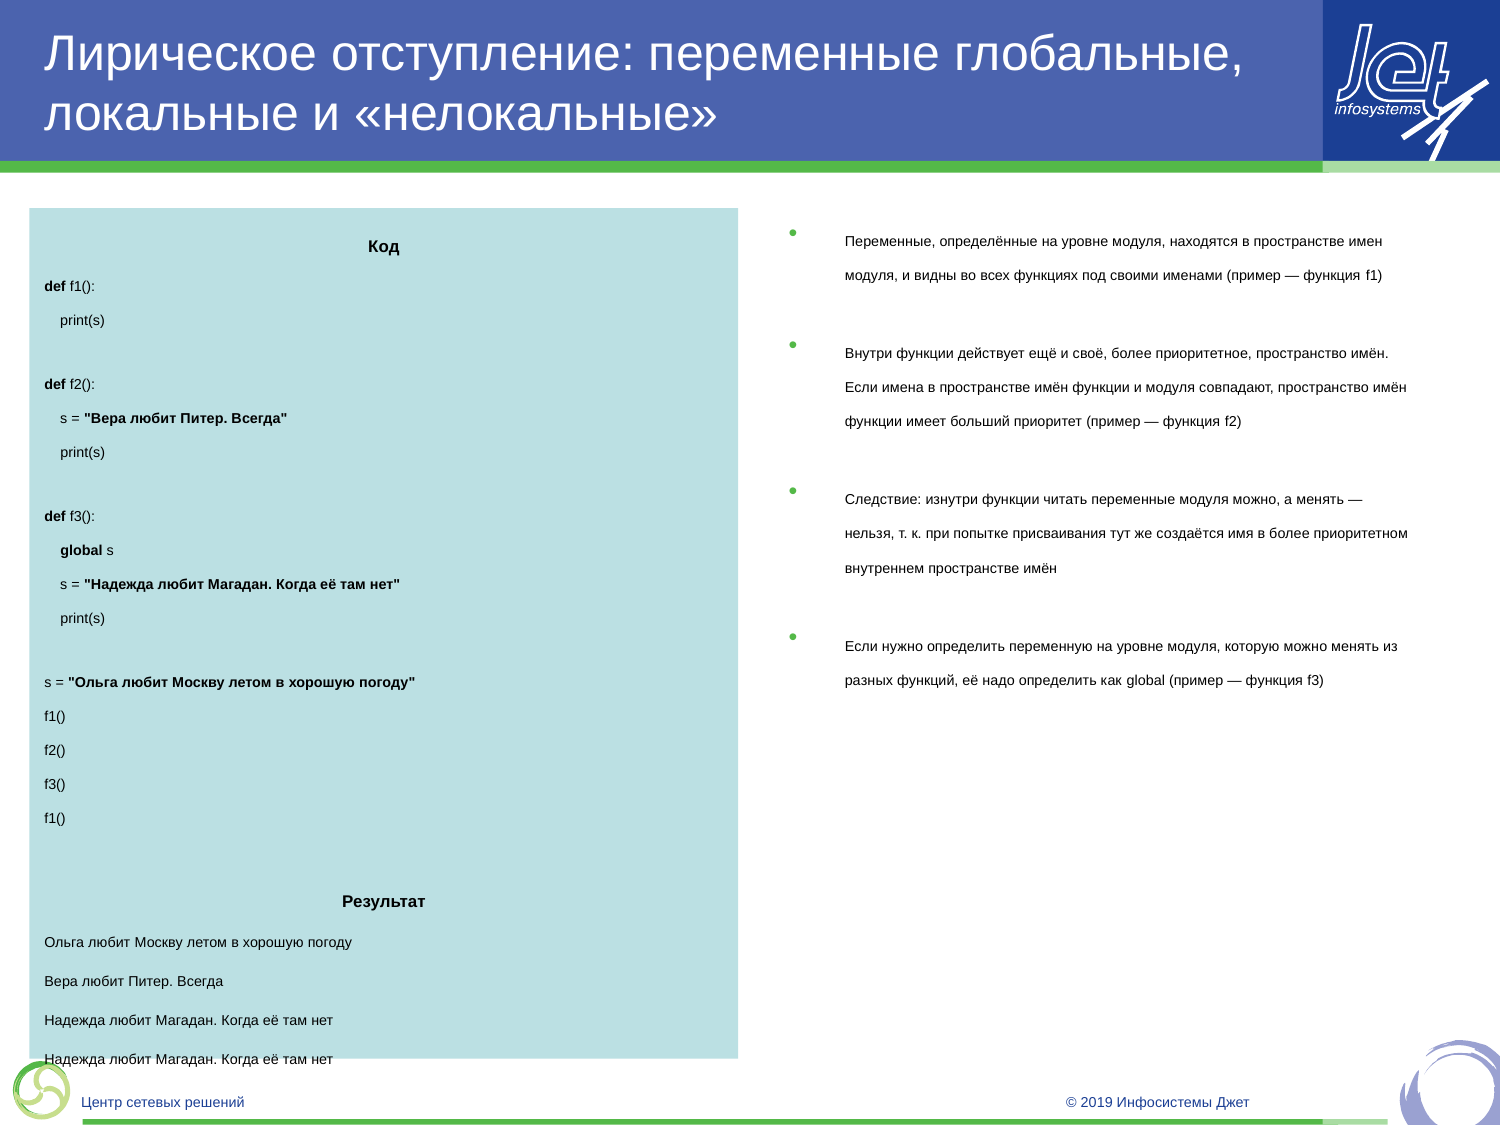

# Лирическое отступление: переменные глобальные, локальные и «нелокальные»
Код
def f1():
    print(s)
def f2():
    s = "Вера любит Питер. Всегда"
    print(s)
def f3():
    global s
    s = "Надежда любит Магадан. Когда её там нет"
    print(s)
s = "Ольга любит Москву летом в хорошую погоду"
f1()
f2()
f3()
f1()

Результат
Ольга любит Москву летом в хорошую погоду
Вера любит Питер. Всегда
Надежда любит Магадан. Когда её там нет
Надежда любит Магадан. Когда её там нет
Переменные, определённые на уровне модуля, находятся в пространстве имен модуля, и видны во всех функциях под своими именами (пример — функция f1)

Внутри функции действует ещё и своё, более приоритетное, пространство имён. Если имена в пространстве имён функции и модуля совпадают, пространство имён функции имеет больший приоритет (пример — функция f2)

Следствие: изнутри функции читать переменные модуля можно, а менять — нельзя, т. к. при попытке присваивания тут же создаётся имя в более приоритетном внутреннем пространстве имён

Если нужно определить переменную на уровне модуля, которую можно менять из разных функций, её надо определить как global (пример — функция f3)